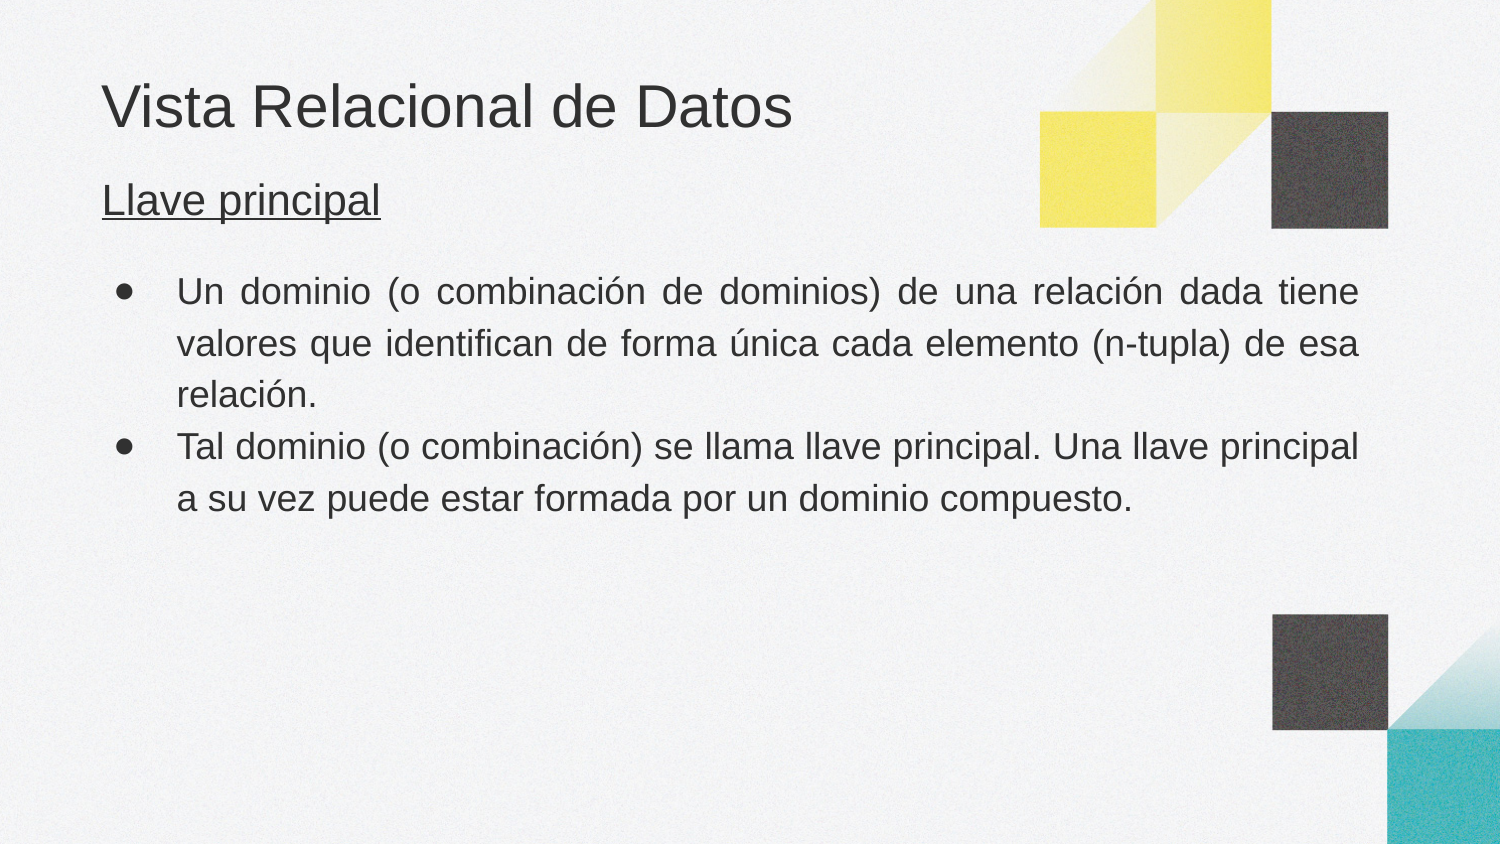

# Vista Relacional de Datos
Llave principal
Un dominio (o combinación de dominios) de una relación dada tiene valores que identifican de forma única cada elemento (n-tupla) de esa relación.
Tal dominio (o combinación) se llama llave principal. Una llave principal a su vez puede estar formada por un dominio compuesto.